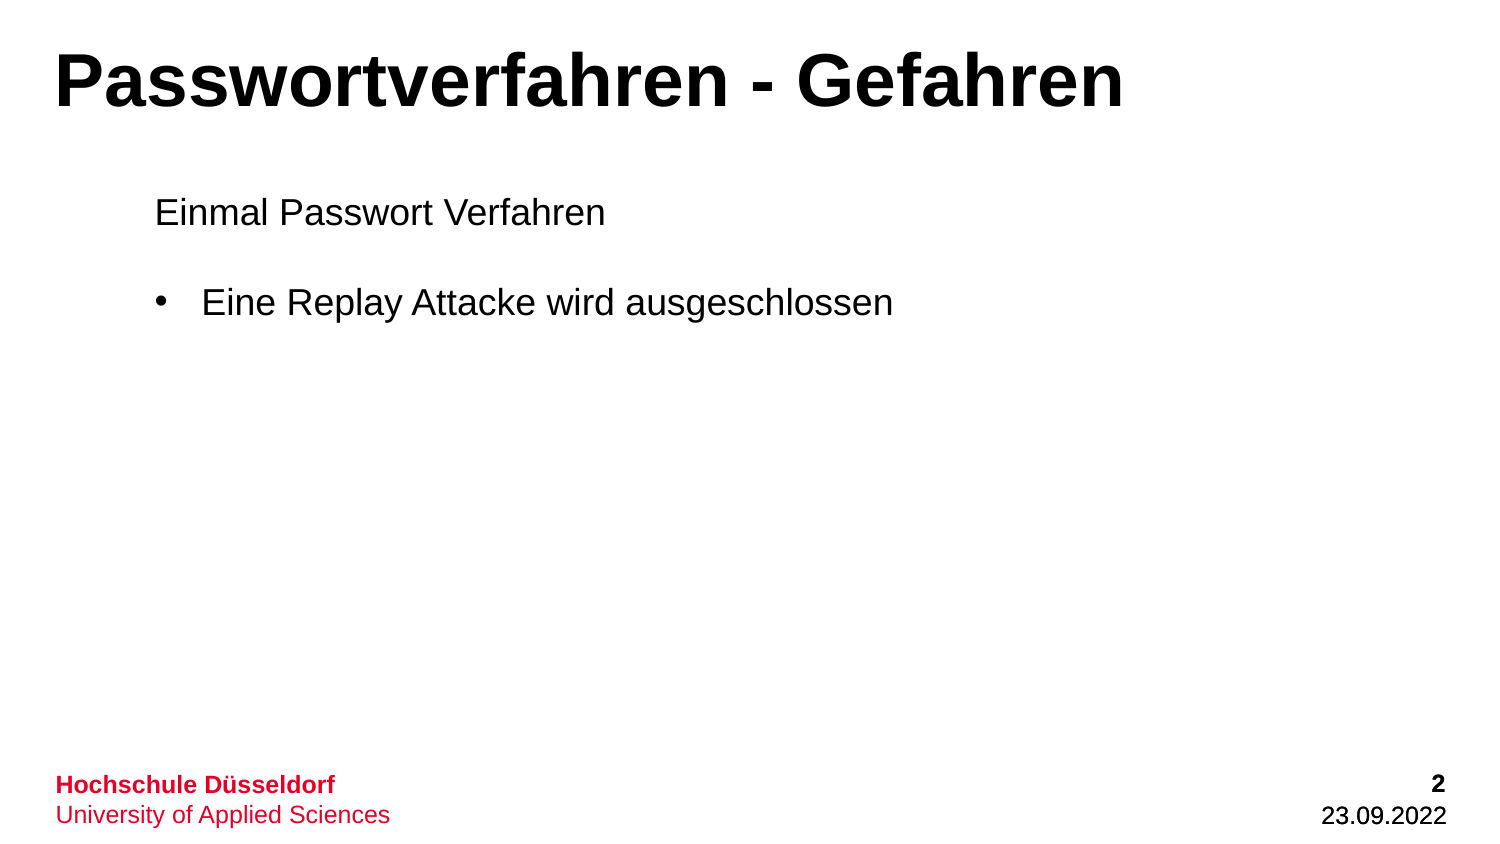

# Passwortverfahren - Gefahren
Einmal Passwort Verfahren

Eine Replay Attacke wird ausgeschlossen
2

2

23.09.2022
23.09.2022